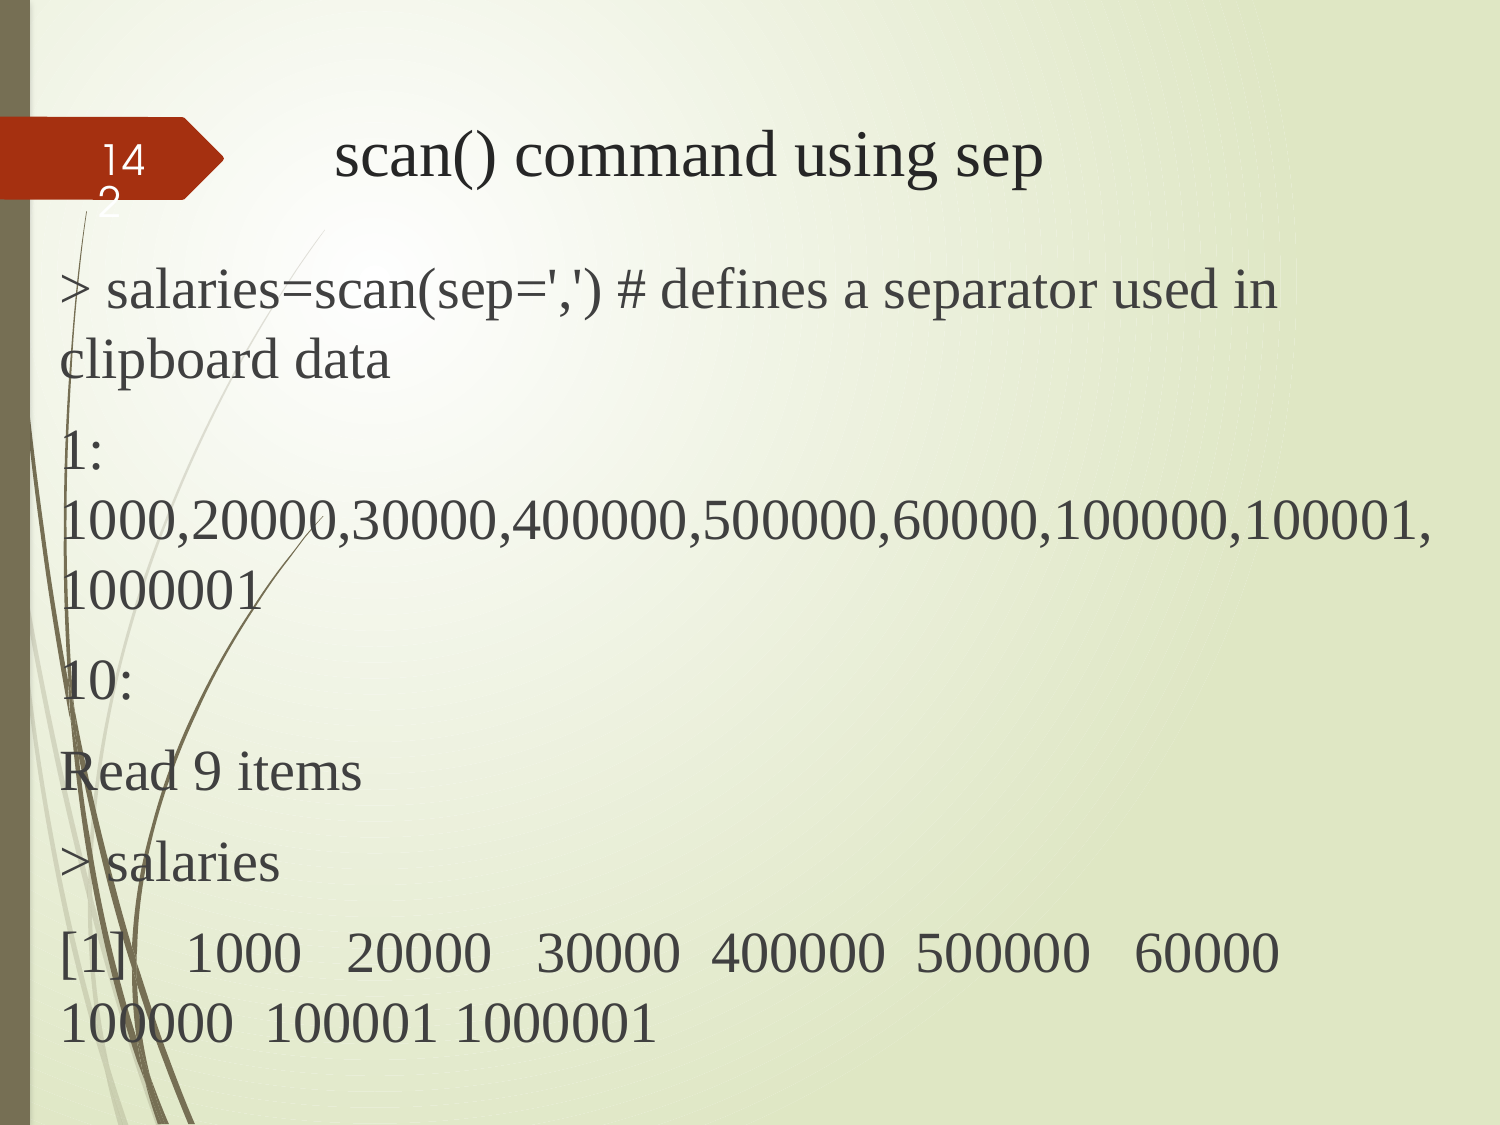

# scan() command using sep
142
> salaries=scan(sep=',') # defines a separator used in clipboard data
1: 1000,20000,30000,400000,500000,60000,100000,100001,1000001
10:
Read 9 items
> salaries
[1]    1000   20000   30000  400000  500000   60000  100000  100001 1000001